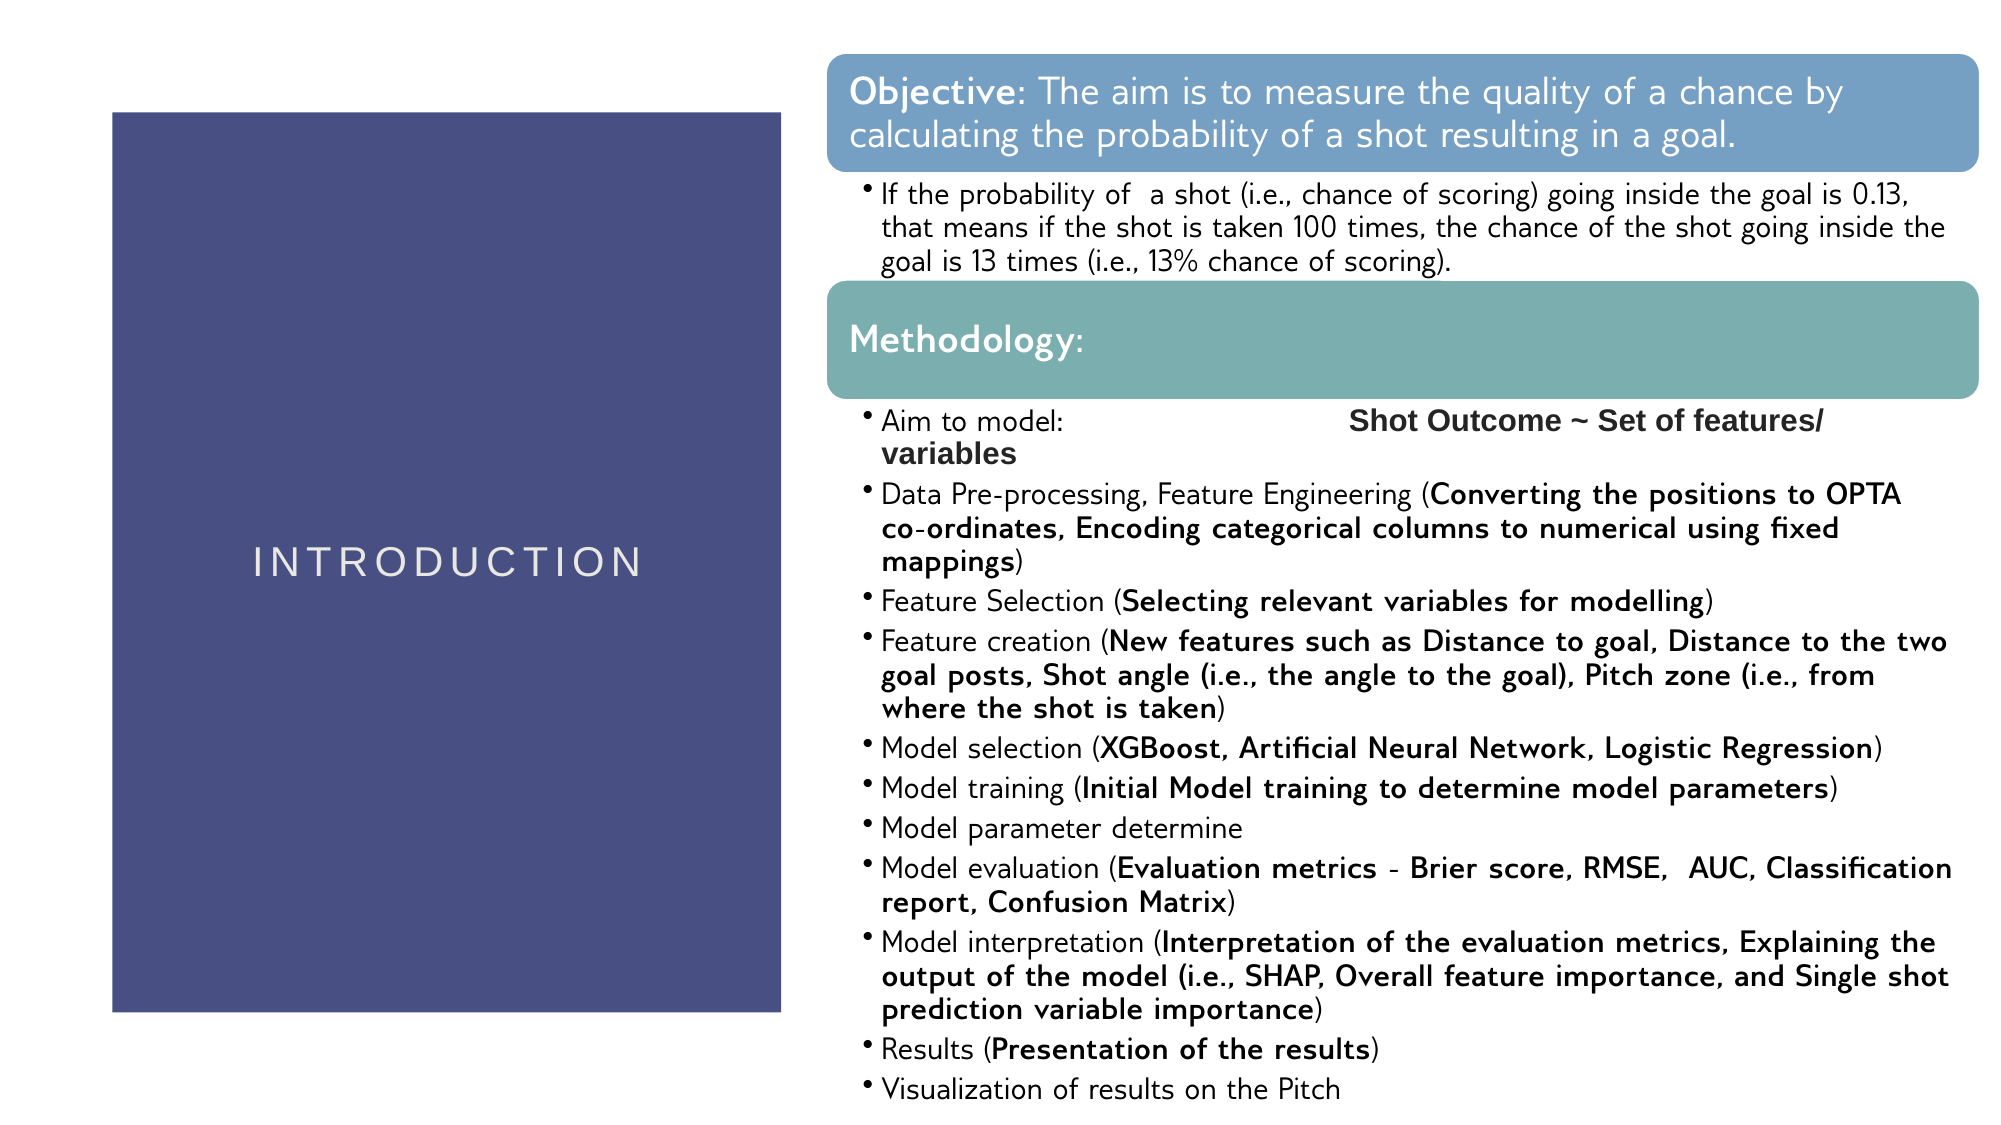

Objective: The aim is to measure the quality of a chance by calculating the probability of a shot resulting in a goal.
If the probability of  a shot (i.e., chance of scoring) going inside the goal is 0.13, that means if the shot is taken 100 times, the chance of the shot going inside the goal is 13 times (i.e., 13% chance of scoring).
Methodology:
Aim to model:                              Shot Outcome ~ Set of features/ variables
Data Pre-processing, Feature Engineering (Converting the positions to OPTA co-ordinates, Encoding categorical columns to numerical using fixed mappings)
Feature Selection (Selecting relevant variables for modelling)
Feature creation (New features such as Distance to goal, Distance to the two goal posts, Shot angle (i.e., the angle to the goal), Pitch zone (i.e., from where the shot is taken)
Model selection (XGBoost, Artificial Neural Network, Logistic Regression)
Model training (Initial Model training to determine model parameters)
Model parameter determine
Model evaluation (Evaluation metrics - Brier score, RMSE,  AUC, Classification report, Confusion Matrix)
Model interpretation (Interpretation of the evaluation metrics, Explaining the output of the model (i.e., SHAP, Overall feature importance, and Single shot prediction variable importance)
Results (Presentation of the results)
Visualization of results on the Pitch

# INTRODUCTION